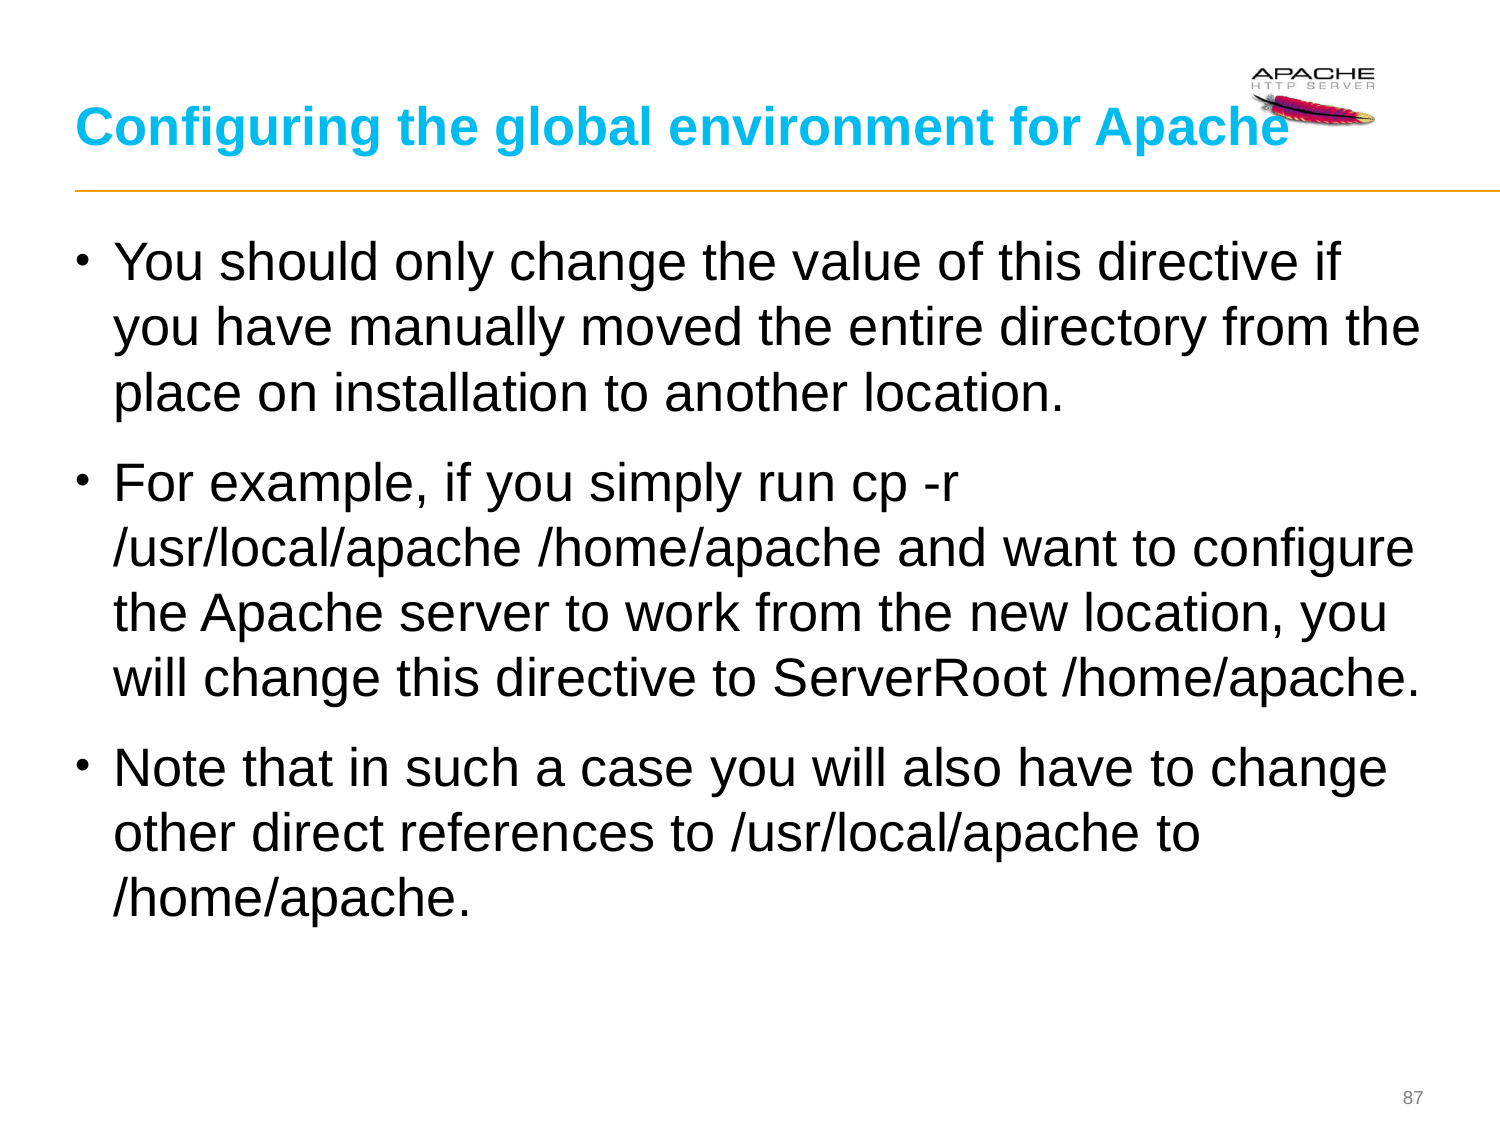

# Configuring the global environment for Apache
You should only change the value of this directive if you have manually moved the entire directory from the place on installation to another location.
For example, if you simply run cp -r /usr/local/apache /home/apache and want to configure the Apache server to work from the new location, you will change this directive to ServerRoot /home/apache.
Note that in such a case you will also have to change other direct references to /usr/local/apache to /home/apache.